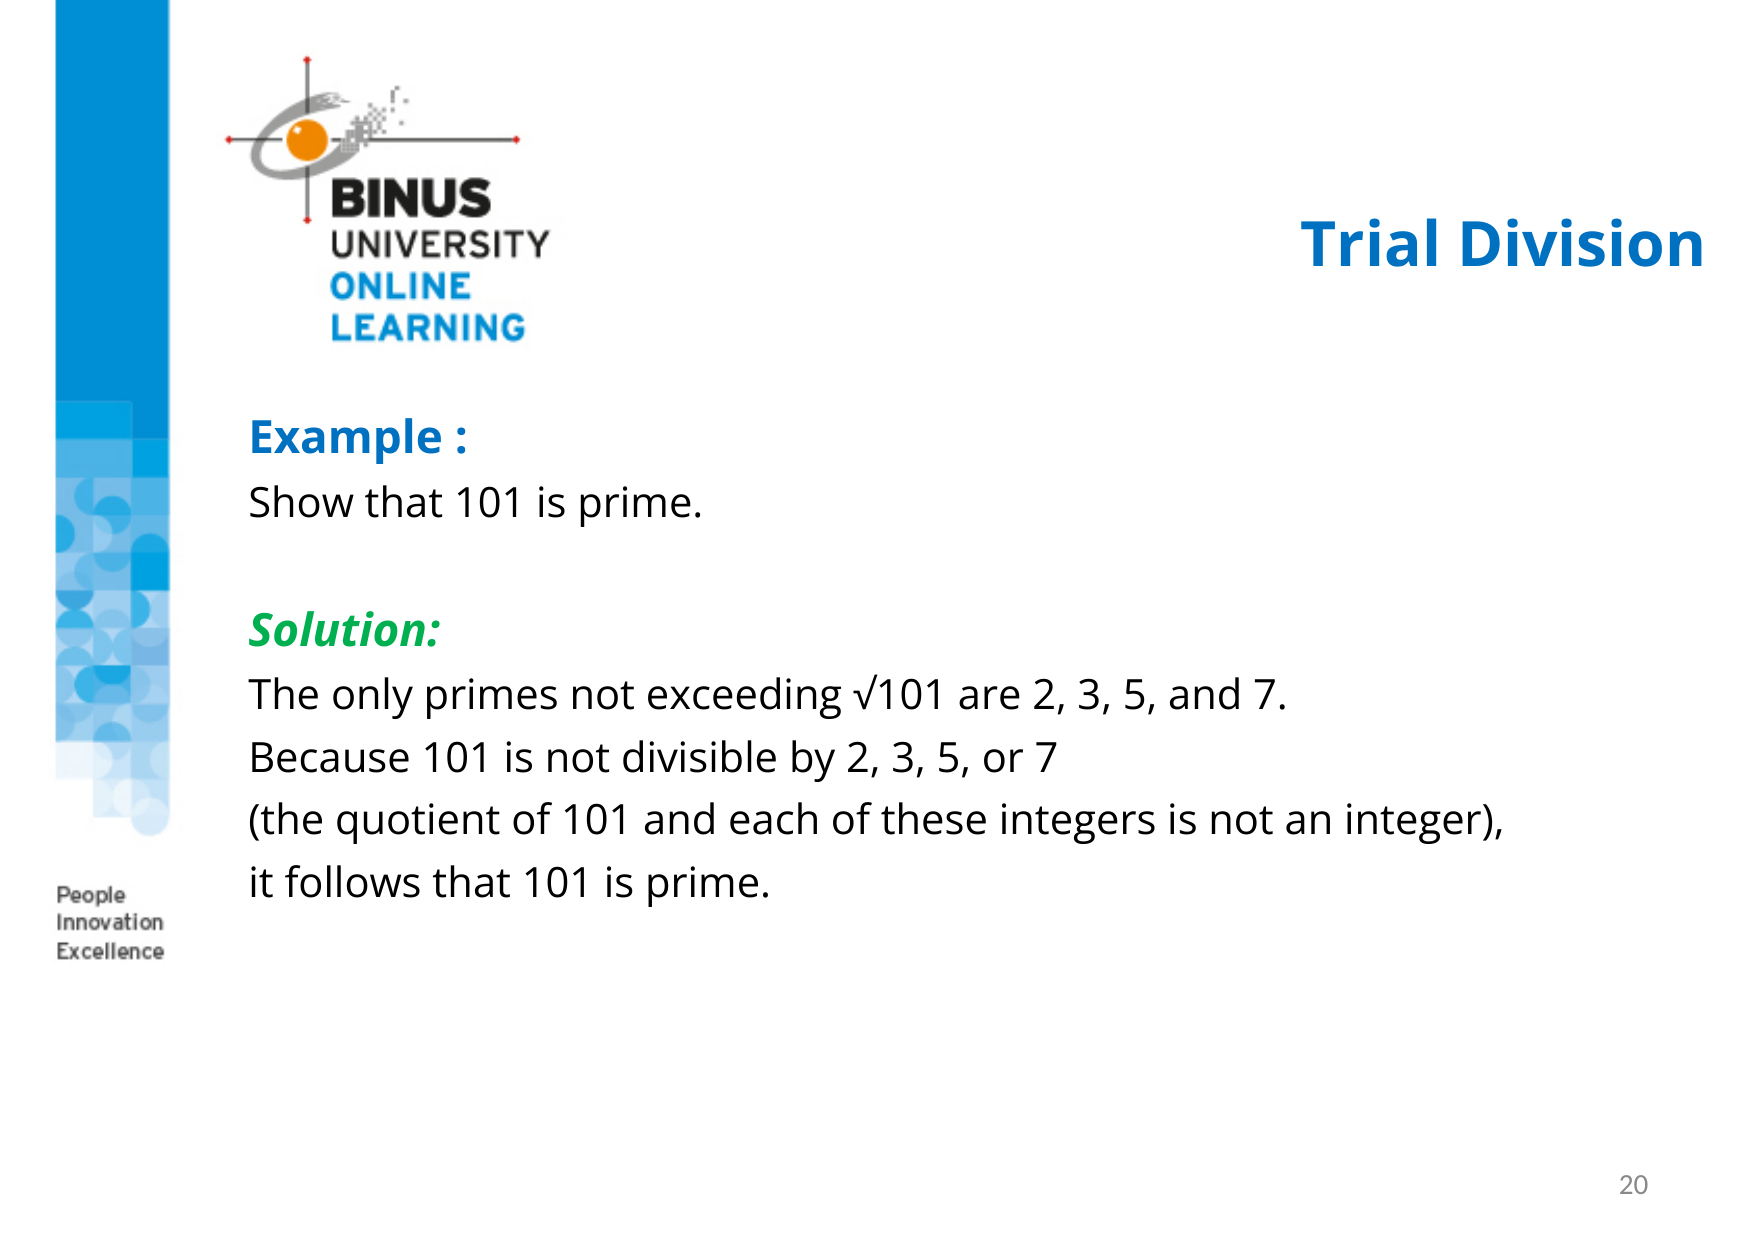

# Trial Division
Example :
Show that 101 is prime.

Solution:
The only primes not exceeding √101 are 2, 3, 5, and 7.
Because 101 is not divisible by 2, 3, 5, or 7
(the quotient of 101 and each of these integers is not an integer),
it follows that 101 is prime.
20